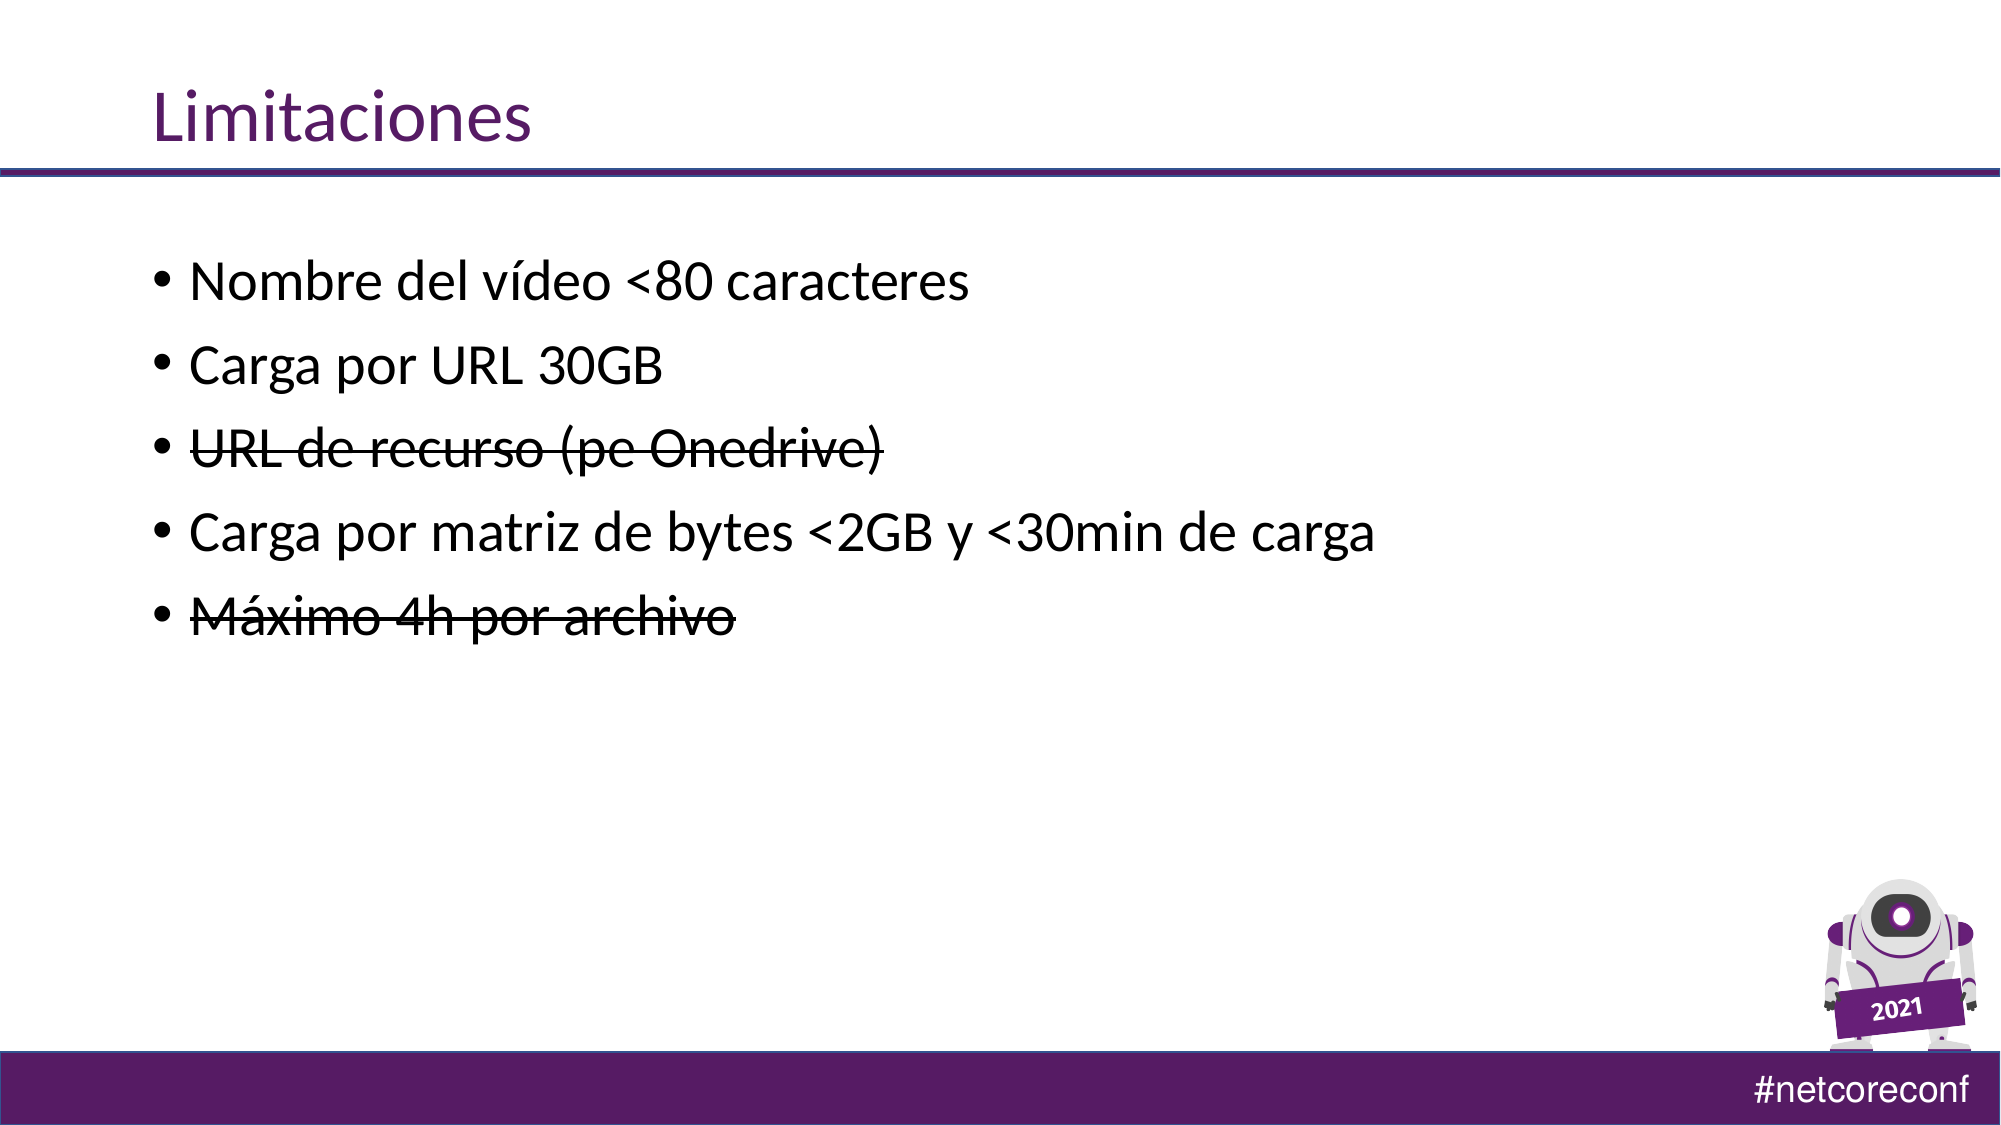

# Limitaciones
Nombre del vídeo <80 caracteres
Carga por URL 30GB
URL de recurso (pe Onedrive)
Carga por matriz de bytes <2GB y <30min de carga
Máximo 4h por archivo